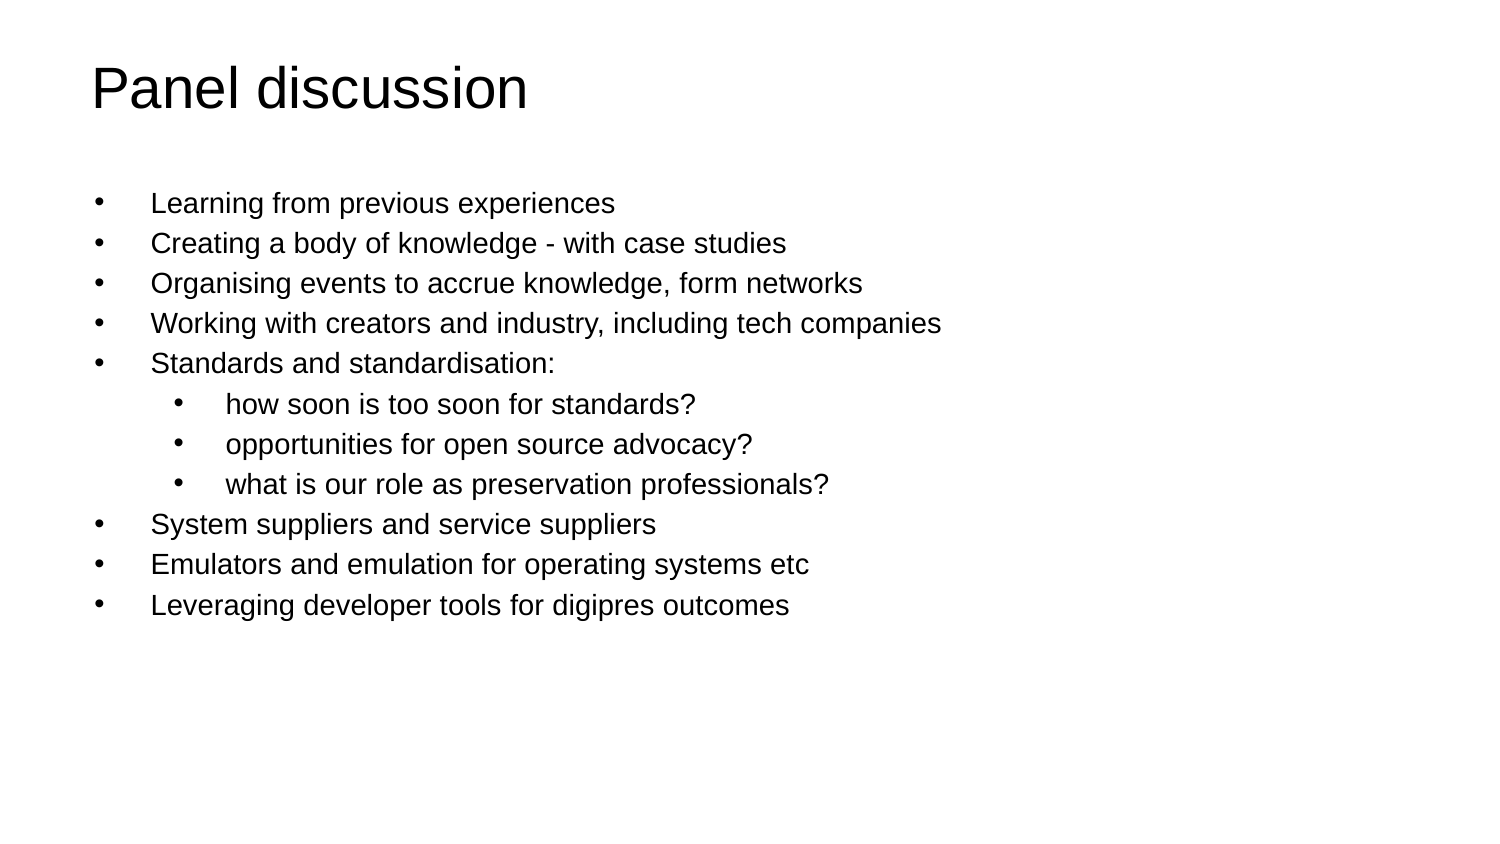

# Panel discussion
Learning from previous experiences
Creating a body of knowledge - with case studies
Organising events to accrue knowledge, form networks
Working with creators and industry, including tech companies
Standards and standardisation:
how soon is too soon for standards?
opportunities for open source advocacy?
what is our role as preservation professionals?
System suppliers and service suppliers
Emulators and emulation for operating systems etc
Leveraging developer tools for digipres outcomes